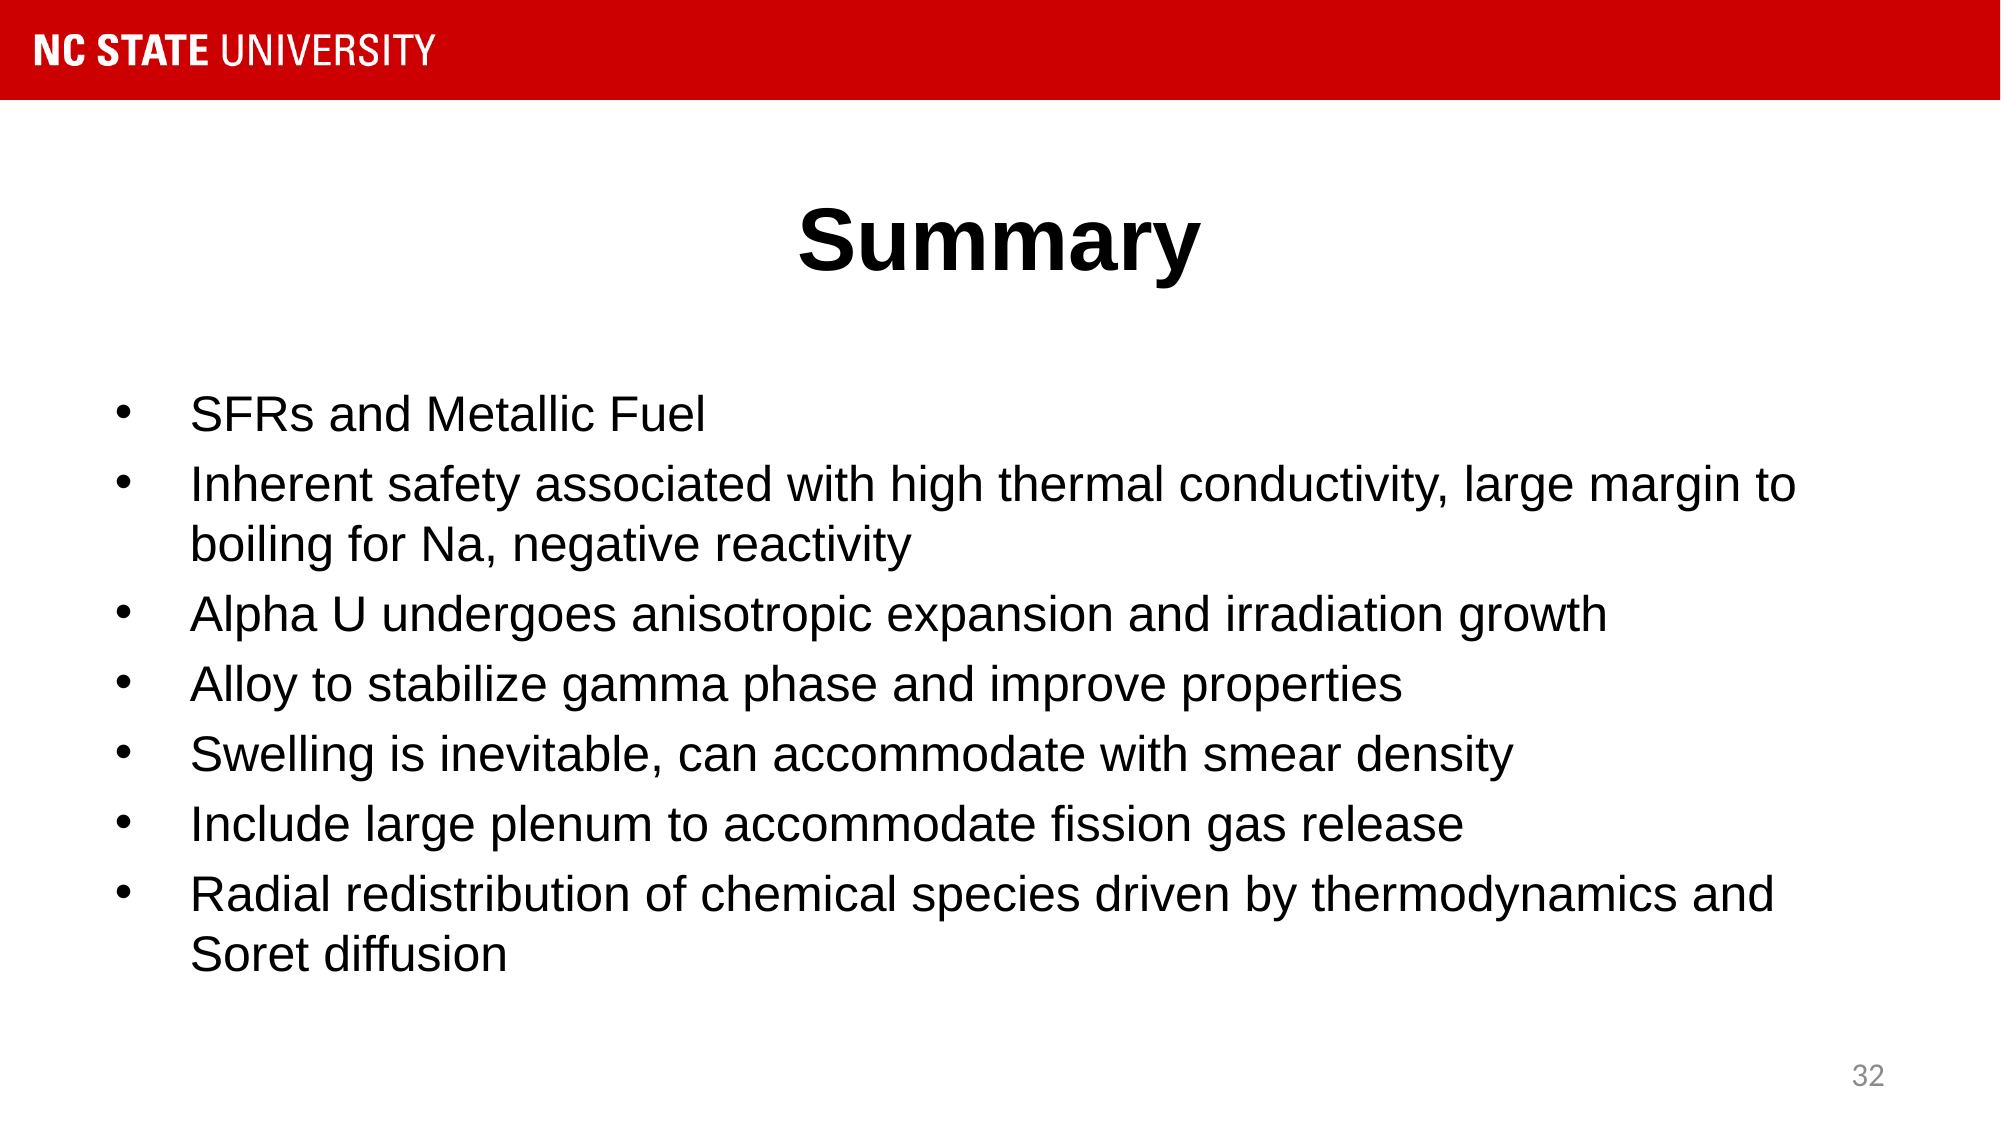

# Summary
SFRs and Metallic Fuel
Inherent safety associated with high thermal conductivity, large margin to boiling for Na, negative reactivity
Alpha U undergoes anisotropic expansion and irradiation growth
Alloy to stabilize gamma phase and improve properties
Swelling is inevitable, can accommodate with smear density
Include large plenum to accommodate fission gas release
Radial redistribution of chemical species driven by thermodynamics and Soret diffusion

32